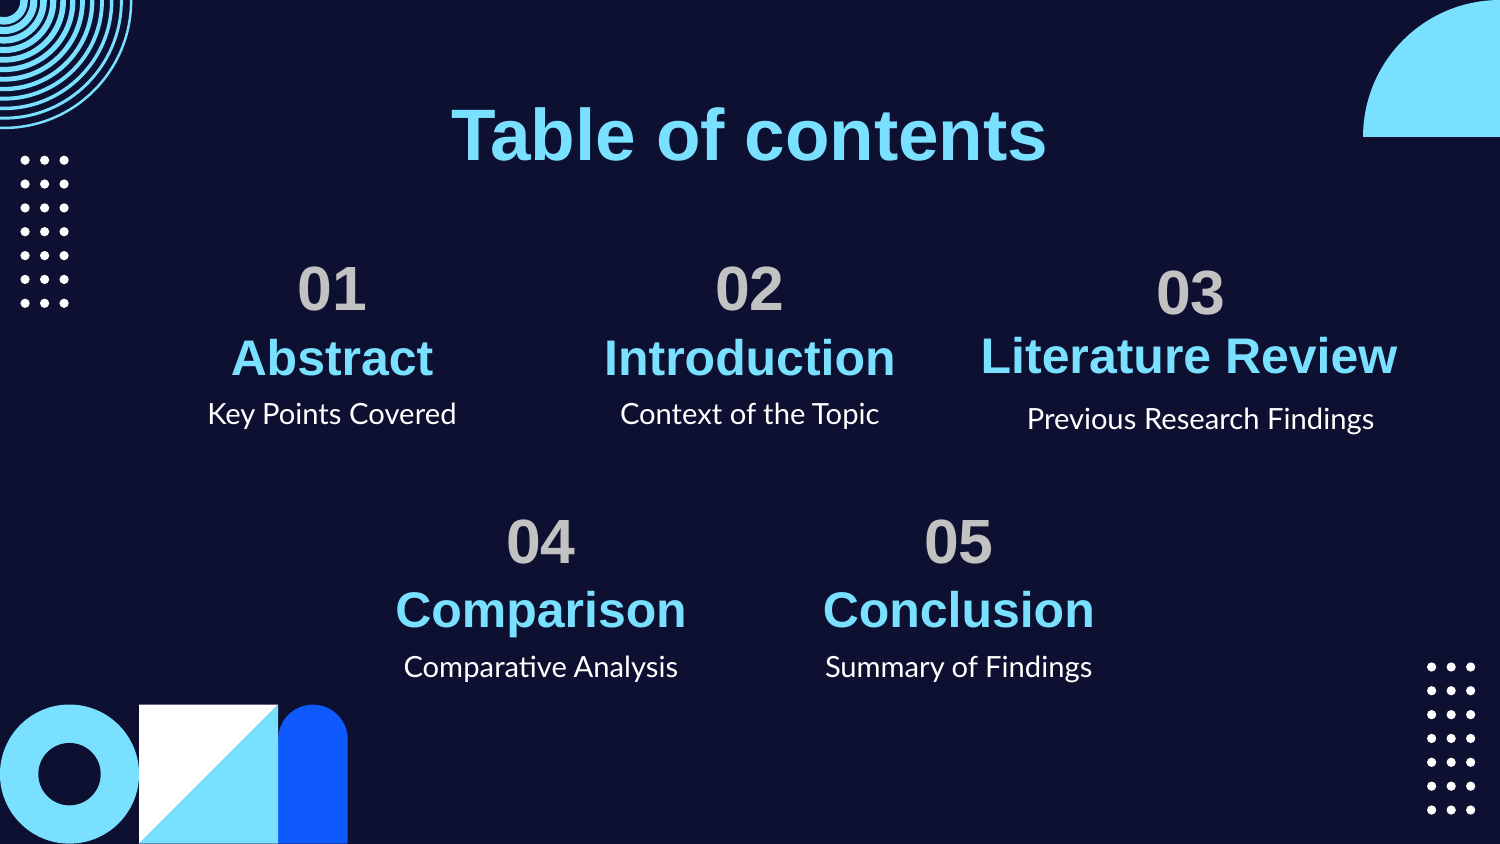

# Table of contents
01
02
03
Literature Review
Abstract
Introduction
Key Points Covered
Context of the Topic
Previous Research Findings
04
05
Comparison
Conclusion
Comparative Analysis
Summary of Findings